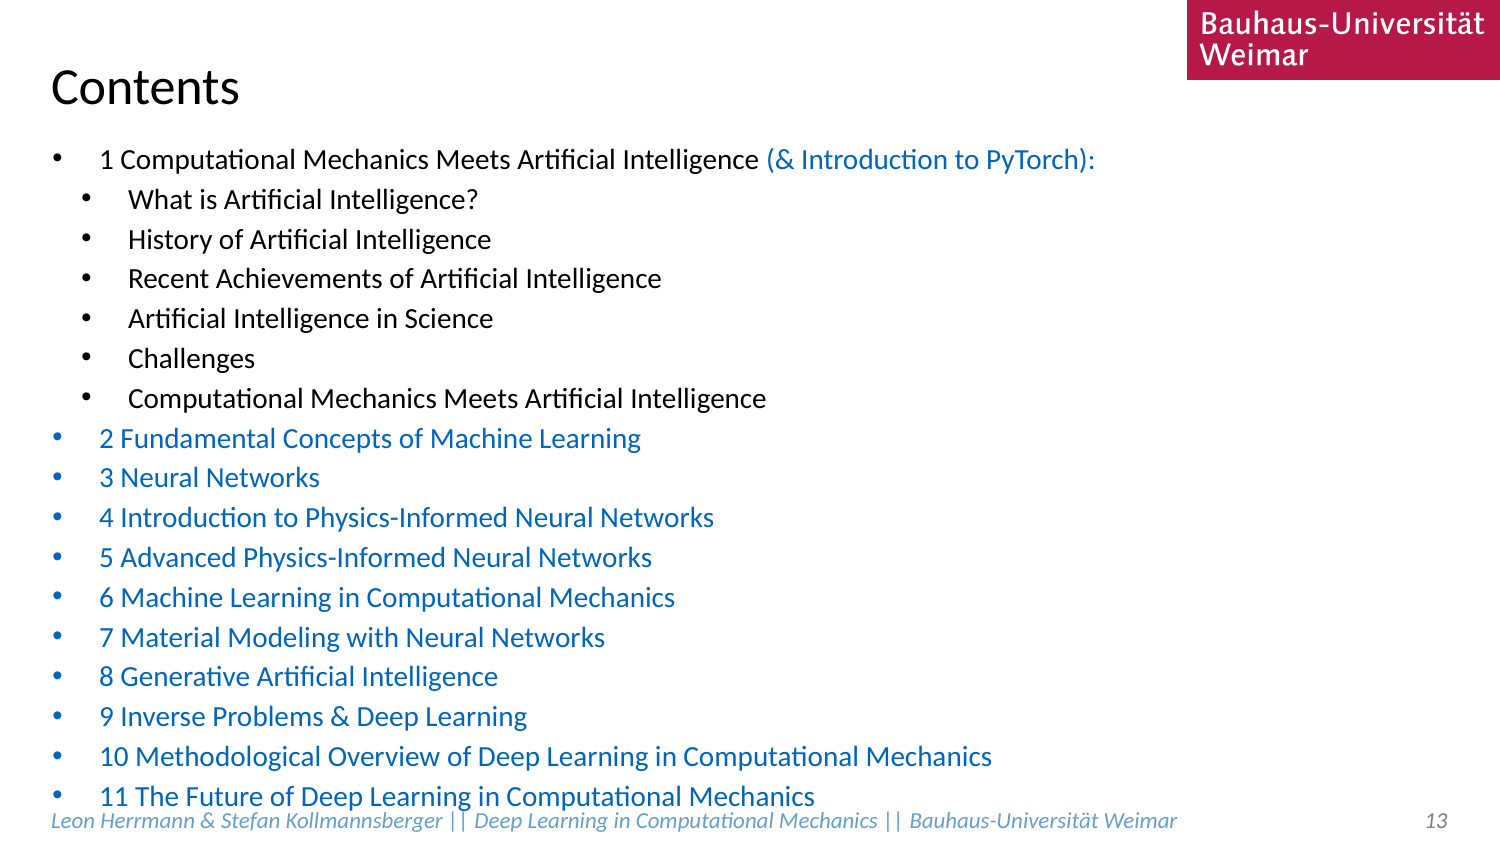

# Contents
1 Computational Mechanics Meets Artificial Intelligence (& Introduction to PyTorch):
What is Artificial Intelligence?
History of Artificial Intelligence
Recent Achievements of Artificial Intelligence
Artificial Intelligence in Science
Challenges
Computational Mechanics Meets Artificial Intelligence
2 Fundamental Concepts of Machine Learning
3 Neural Networks
4 Introduction to Physics-Informed Neural Networks
5 Advanced Physics-Informed Neural Networks
6 Machine Learning in Computational Mechanics
7 Material Modeling with Neural Networks
8 Generative Artificial Intelligence
9 Inverse Problems & Deep Learning
10 Methodological Overview of Deep Learning in Computational Mechanics
11 The Future of Deep Learning in Computational Mechanics
Leon Herrmann & Stefan Kollmannsberger || Deep Learning in Computational Mechanics || Bauhaus-Universität Weimar
13